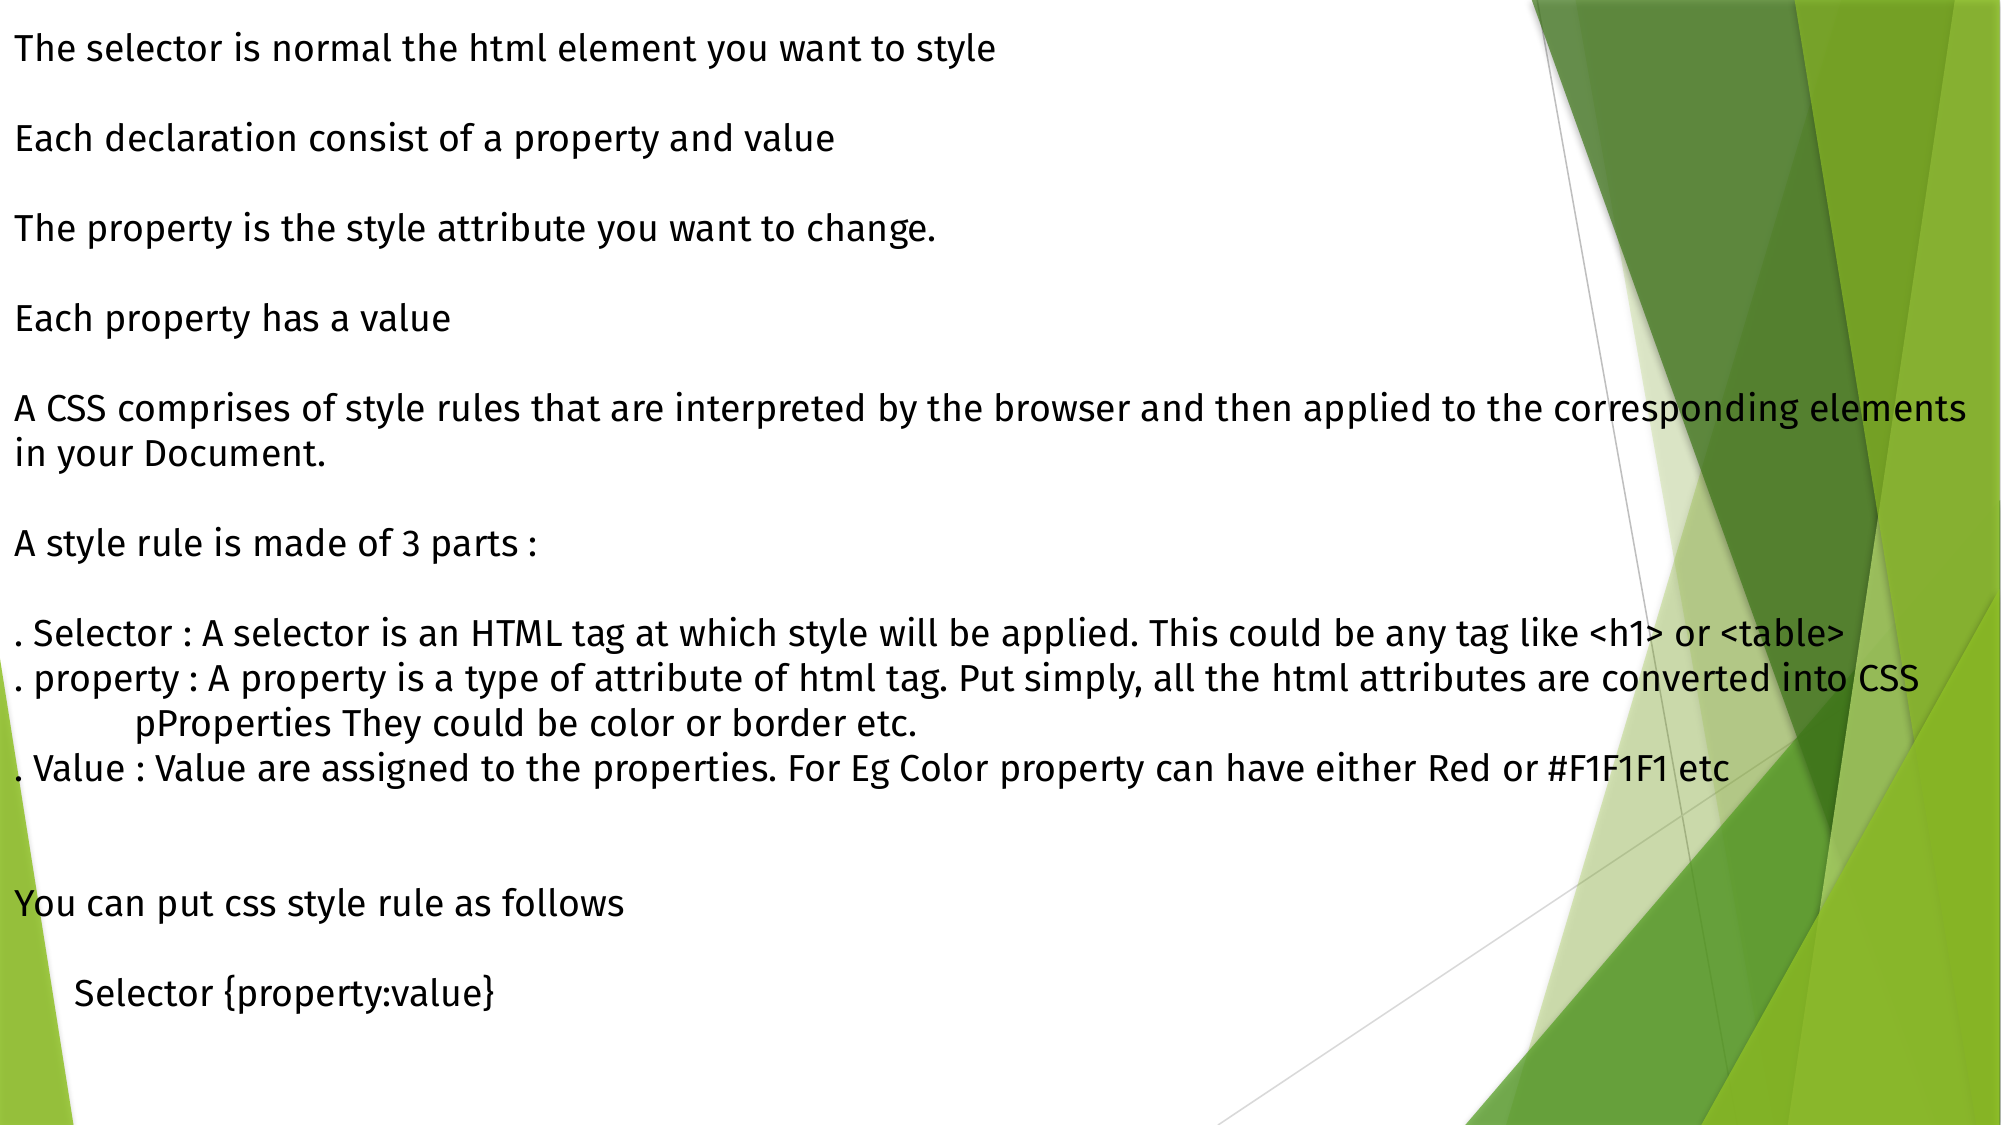

The selector is normal the html element you want to style

Each declaration consist of a property and value

The property is the style attribute you want to change.

Each property has a value

A CSS comprises of style rules that are interpreted by the browser and then applied to the corresponding elements in your Document.

A style rule is made of 3 parts :

. Selector : A selector is an HTML tag at which style will be applied. This could be any tag like <h1> or <table>
. property : A property is a type of attribute of html tag. Put simply, all the html attributes are converted into CSS                   pProperties They could be color or border etc.
. Value : Value are assigned to the properties. For Eg Color property can have either Red or #F1F1F1 etc

You can put css style rule as follows

      Selector {property:value}